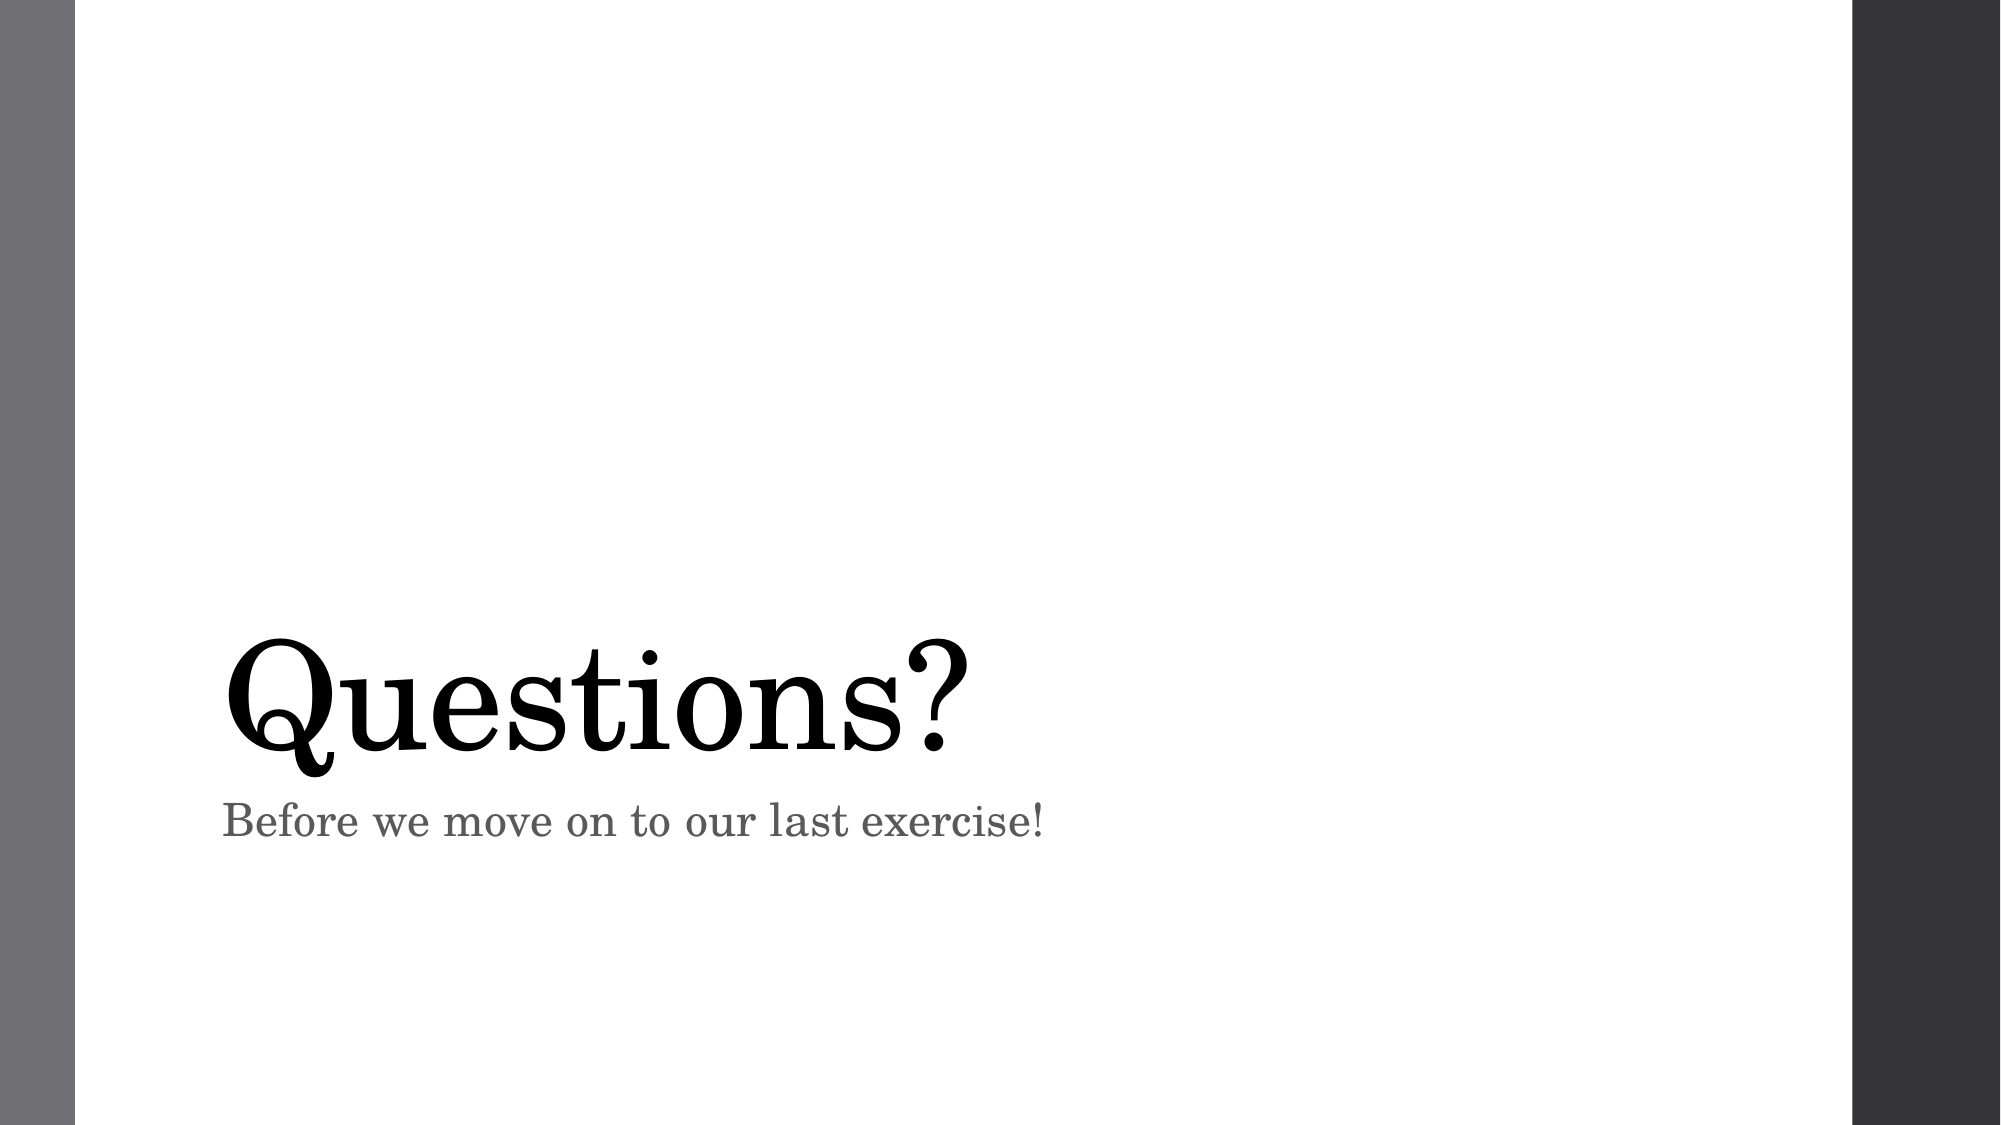

# Questions?
Before we move on to our last exercise!